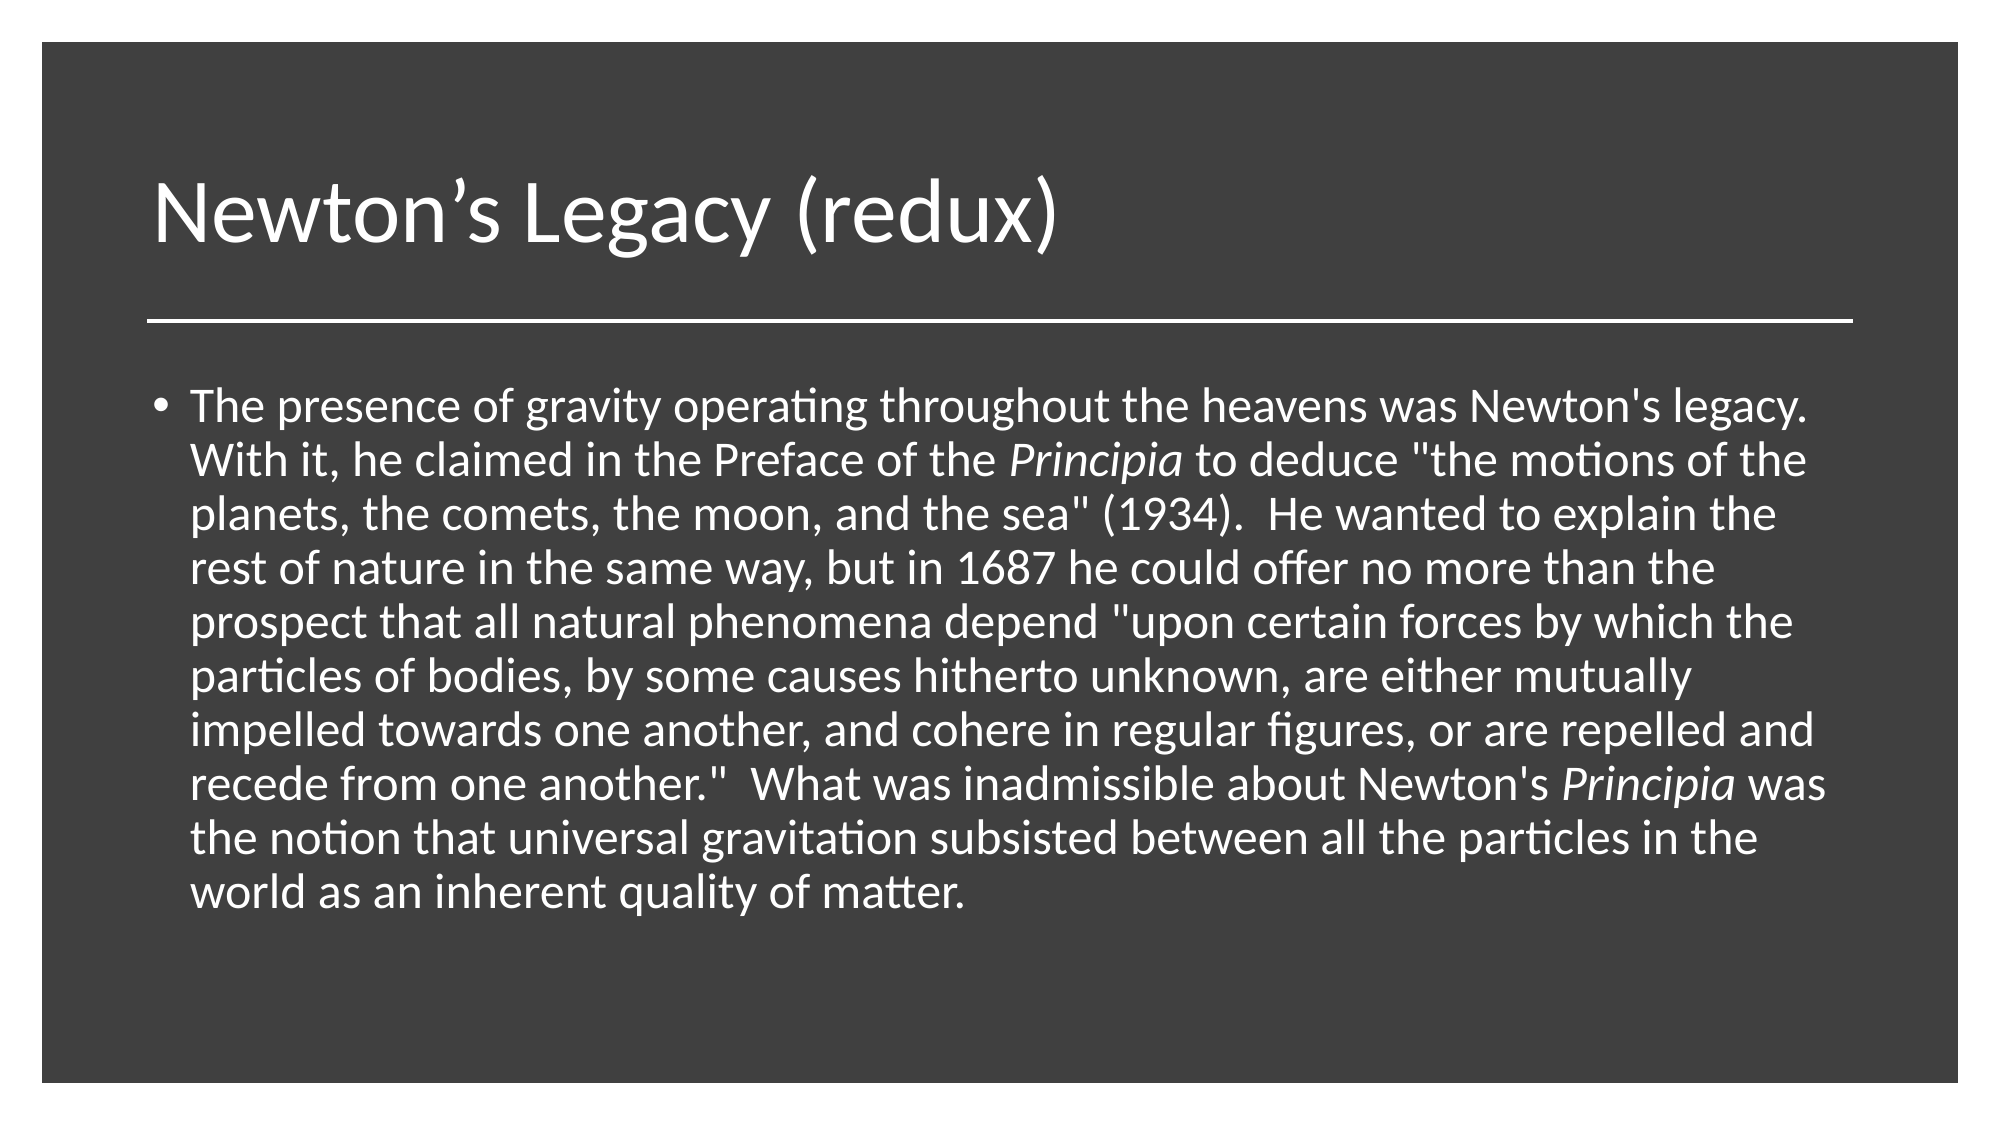

# Newton’s Legacy (redux)
The presence of gravity operating throughout the heavens was Newton's legacy. With it, he claimed in the Preface of the Principia to deduce "the motions of the planets, the comets, the moon, and the sea" (1934).  He wanted to explain the rest of nature in the same way, but in 1687 he could offer no more than the prospect that all natural phenomena depend "upon certain forces by which the particles of bodies, by some causes hitherto unknown, are either mutually impelled towards one another, and cohere in regular figures, or are repelled and recede from one another."  What was inadmissible about Newton's Principia was the notion that universal gravitation subsisted between all the particles in the world as an inherent quality of matter.